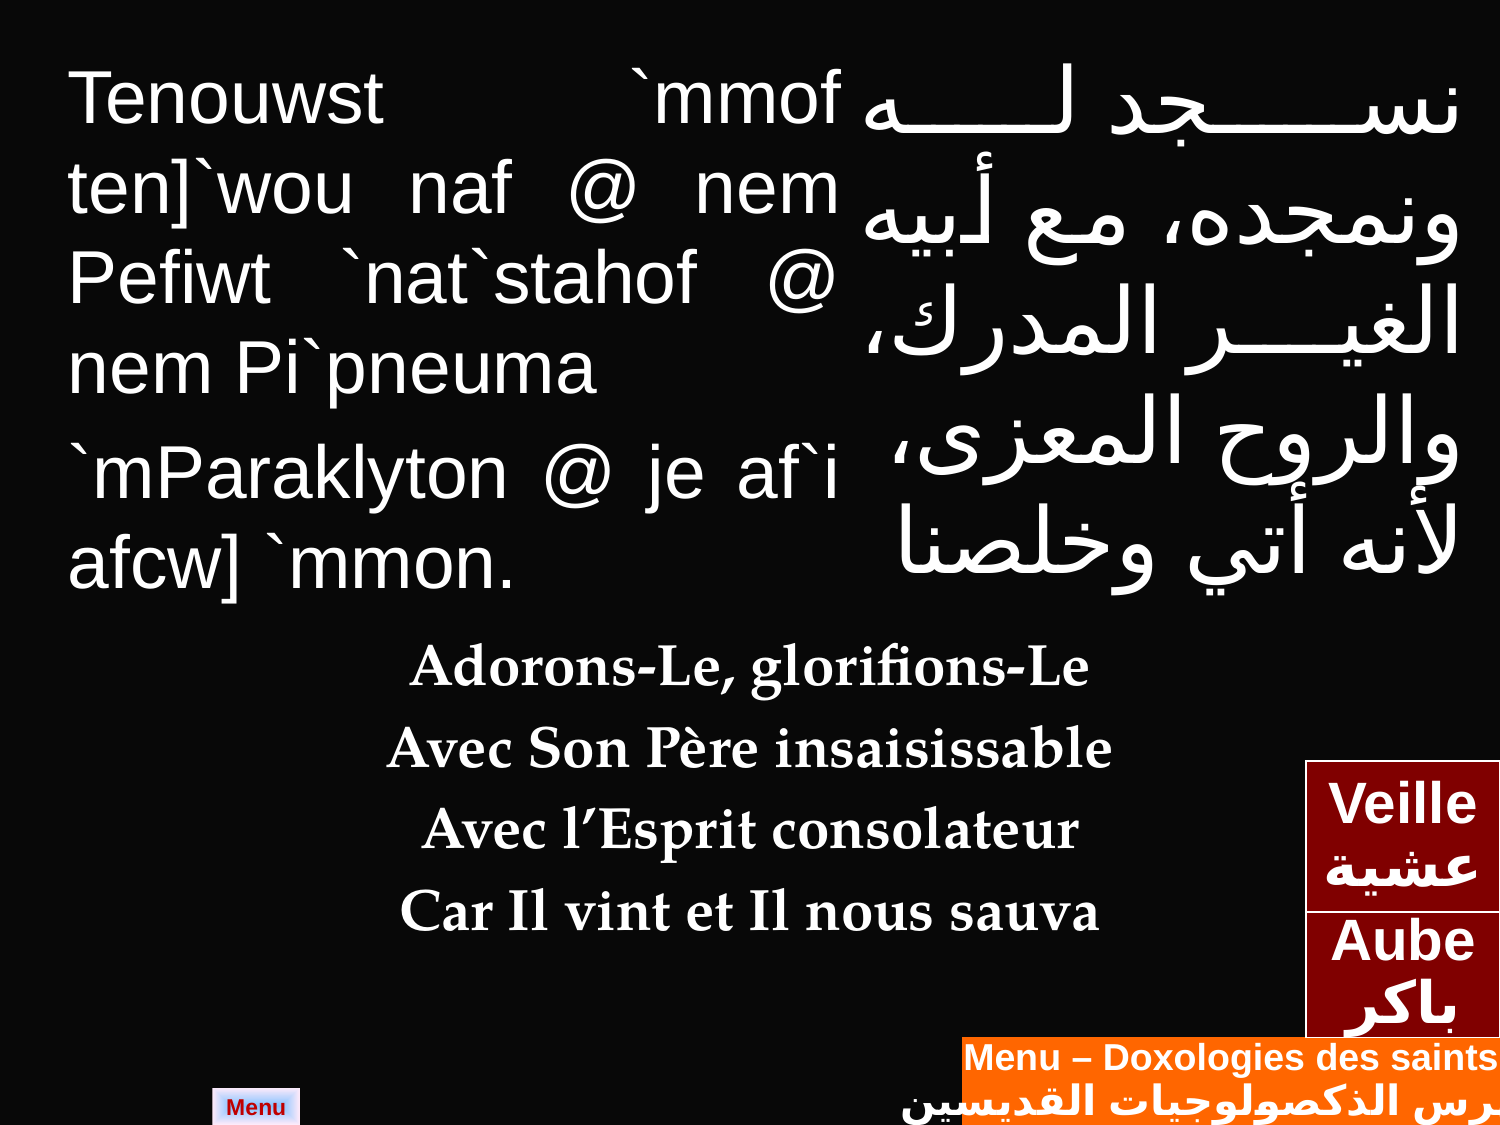

نسجد له ونمجده، مع أبيه الغير المدرك، والروح المعزى، لأنه أتي وخلصنا
Tenouwst `mmof ten]`wou naf @ nem Pefiwt `nat`stahof @ nem Pi`pneuma
`mParaklyton @ je af`i afcw] `mmon.
Adorons-Le, glorifions-Le
Avec Son Père insaisissable
Avec l’Esprit consolateur
Car Il vint et Il nous sauva
Veille
عشية
Aube
باكر
Menu – Doxologies des saints
 فهرس الذكصولوجيات القديسين
Menu